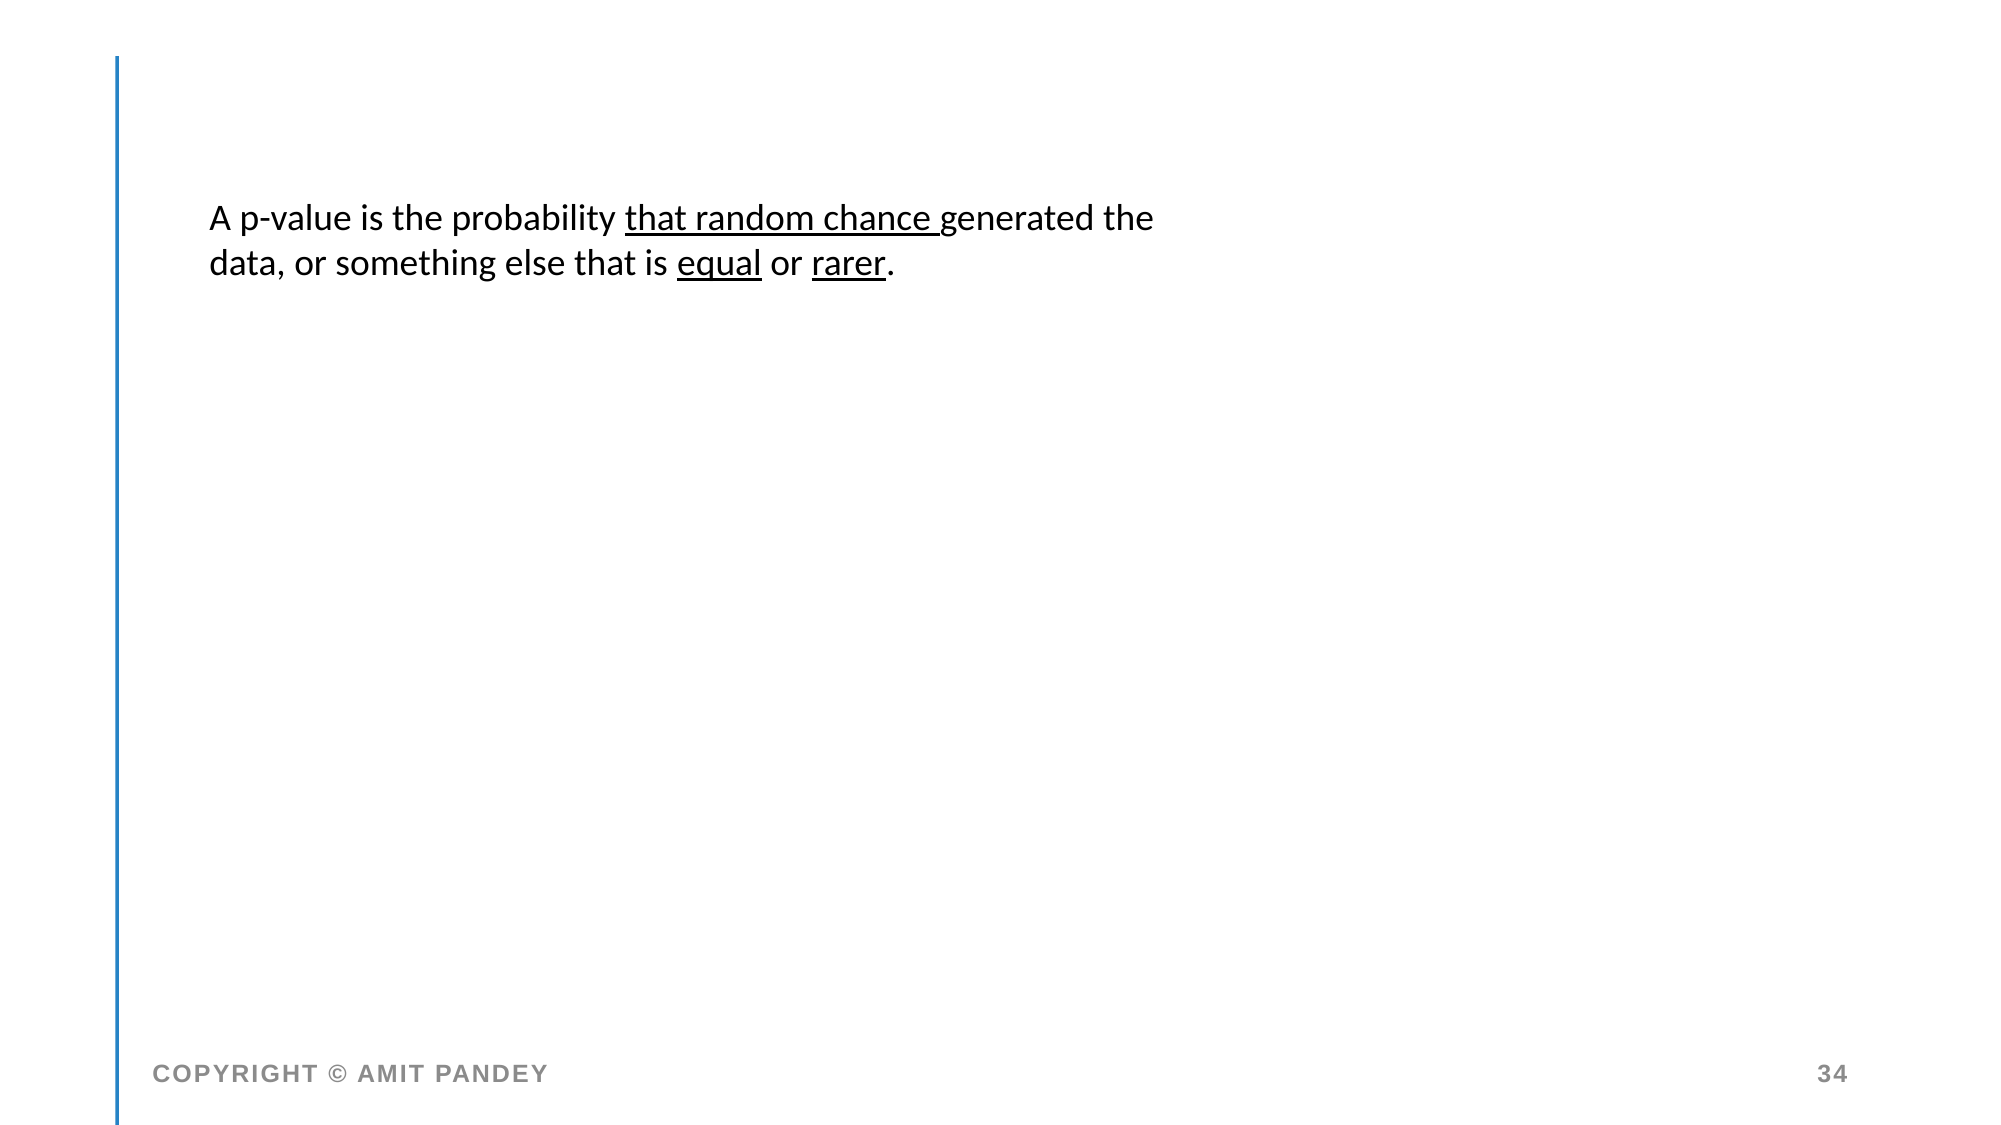

A p-value is the probability that random chance generated the data, or something else that is equal or rarer.
COPYRIGHT © AMIT PANDEY
34